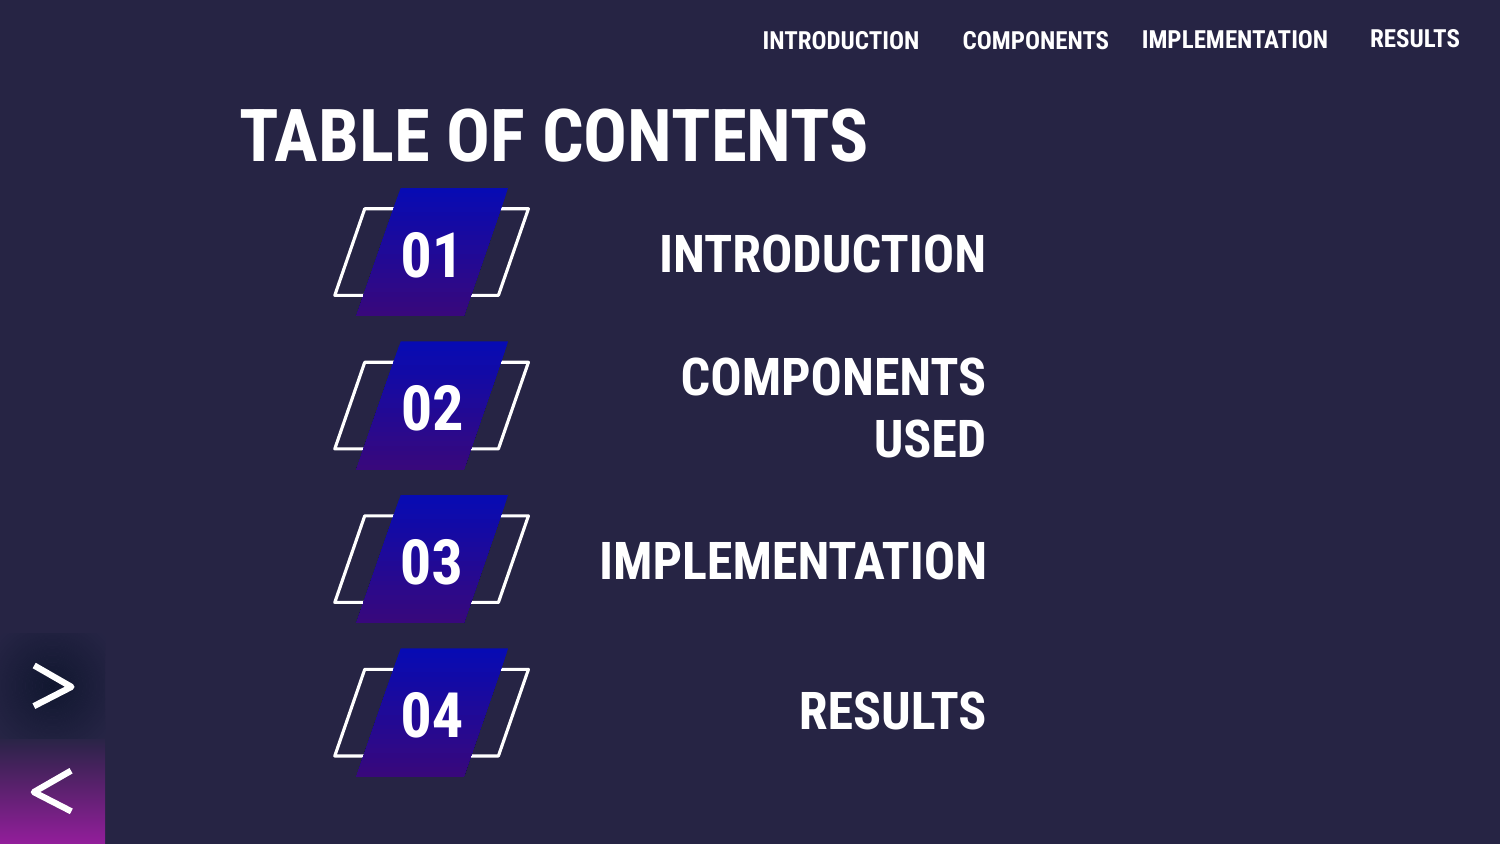

RESULTS
IMPLEMENTATION
INTRODUCTION
COMPONENTS
TABLE OF CONTENTS

# INTRODUCTION
01

COMPONENTS USED

02

IMPLEMENTATION

03

RESULTS

04